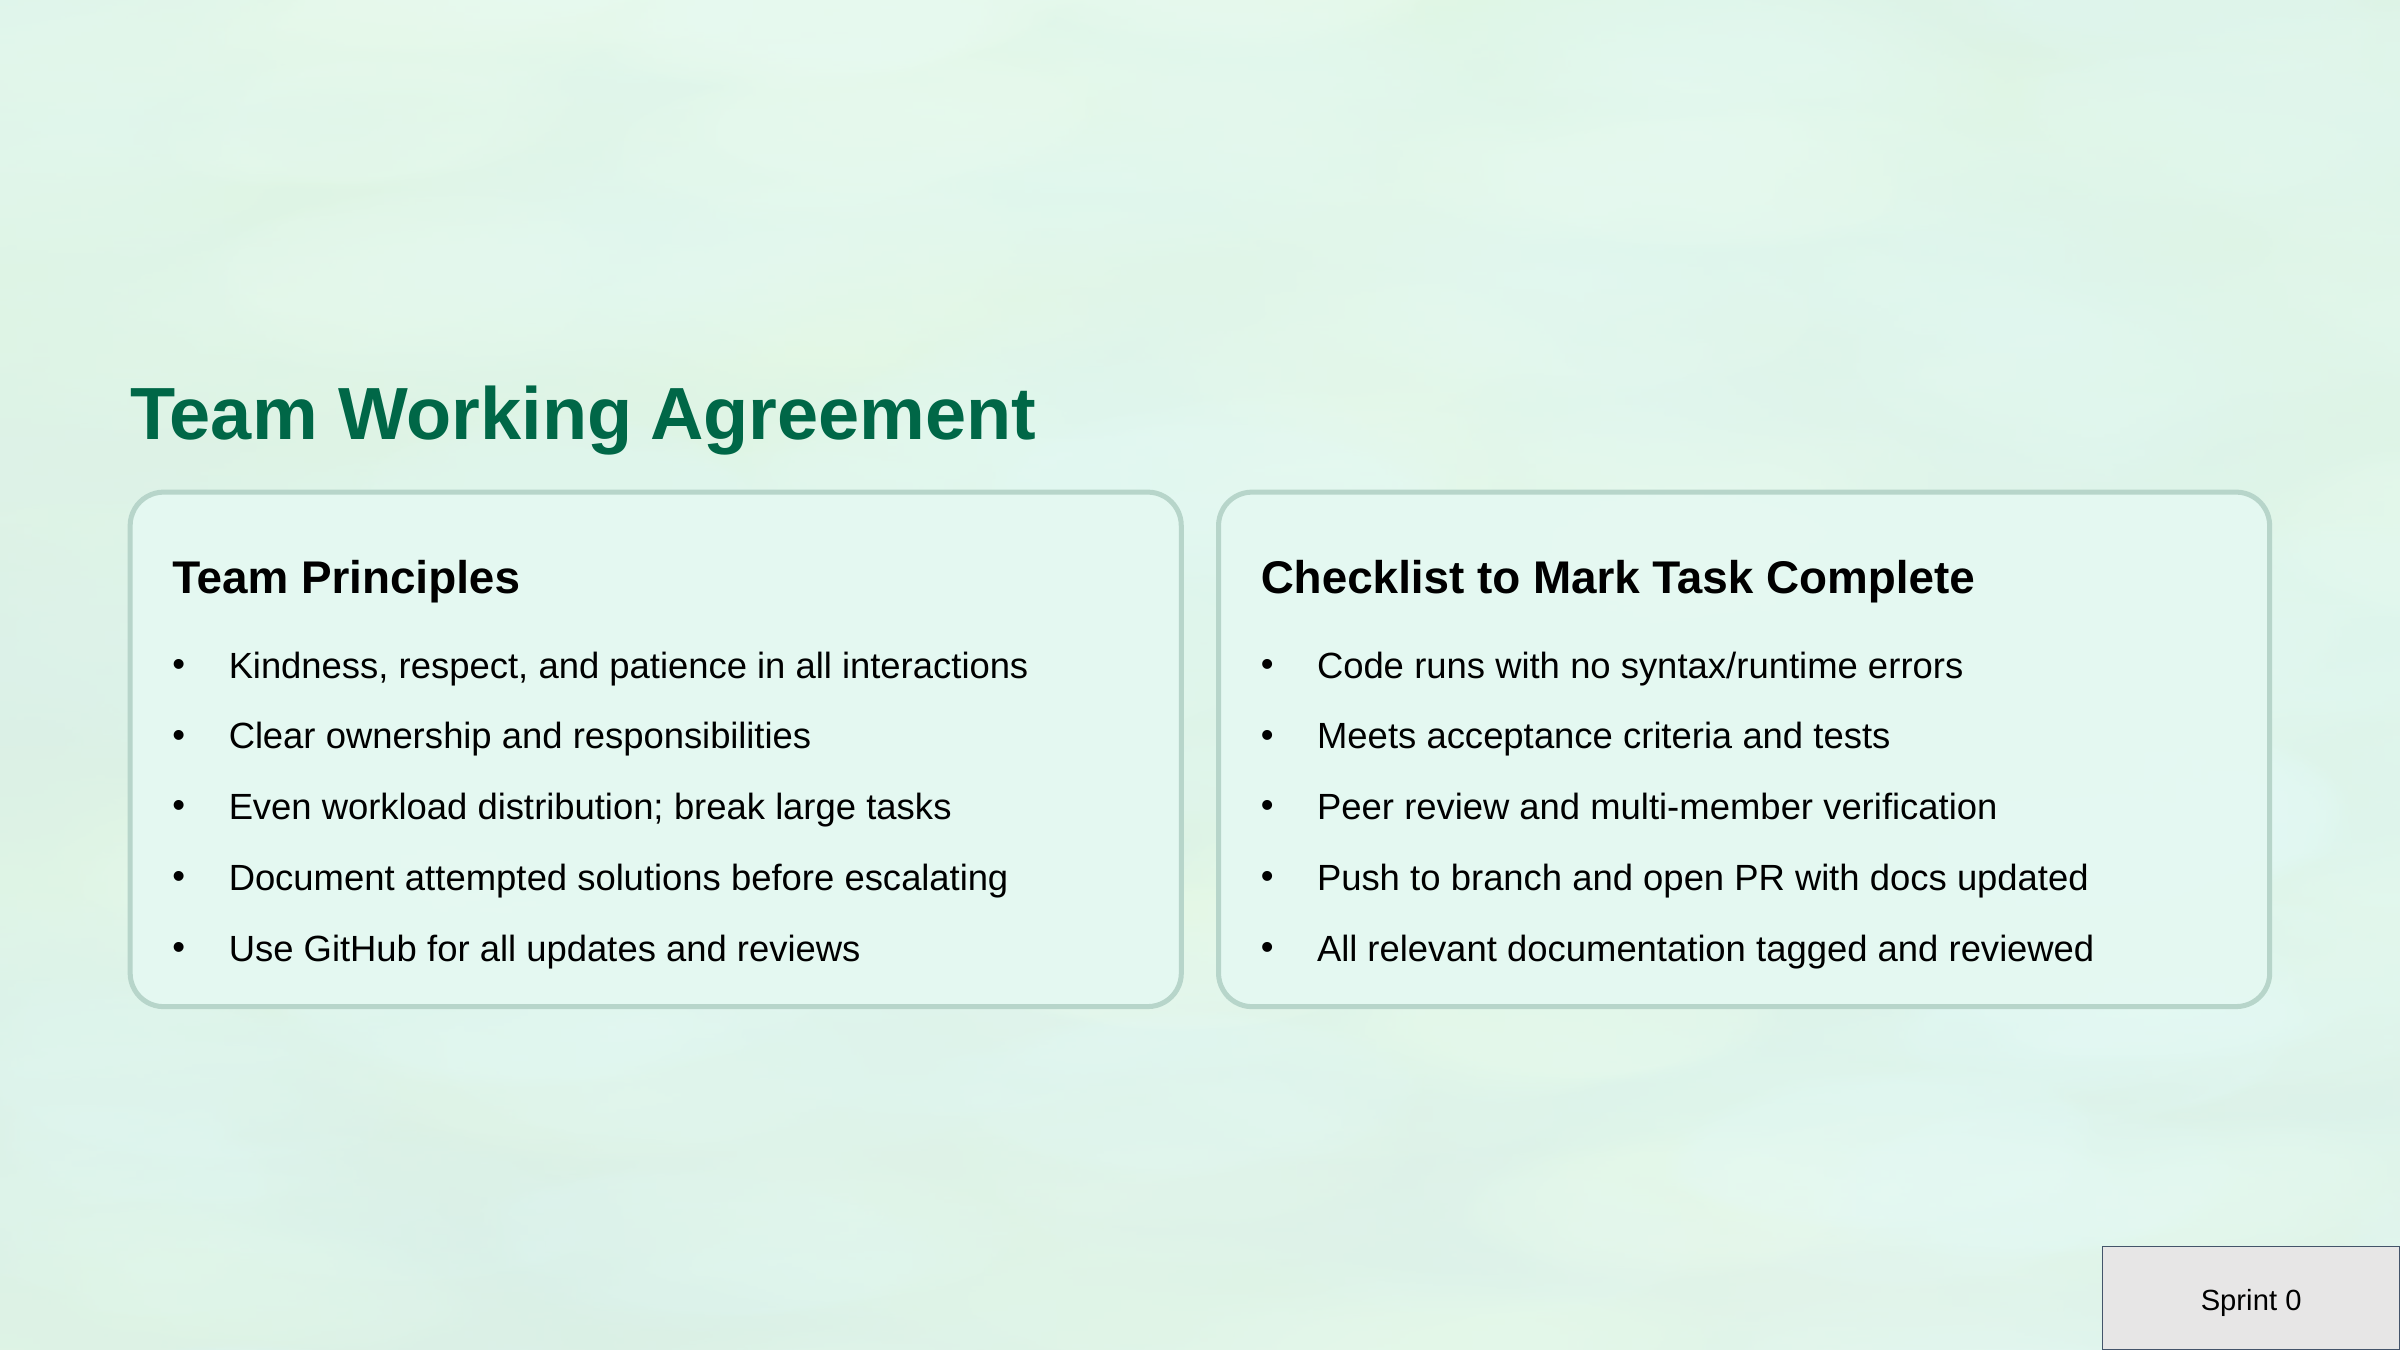

Team Working Agreement

Team Principles
Checklist to Mark Task Complete
Kindness, respect, and patience in all interactions
Clear ownership and responsibilities
Even workload distribution; break large tasks
Document attempted solutions before escalating
Use GitHub for all updates and reviews
Code runs with no syntax/runtime errors
Meets acceptance criteria and tests
Peer review and multi-member verification
Push to branch and open PR with docs updated
All relevant documentation tagged and reviewed
Sprint 0